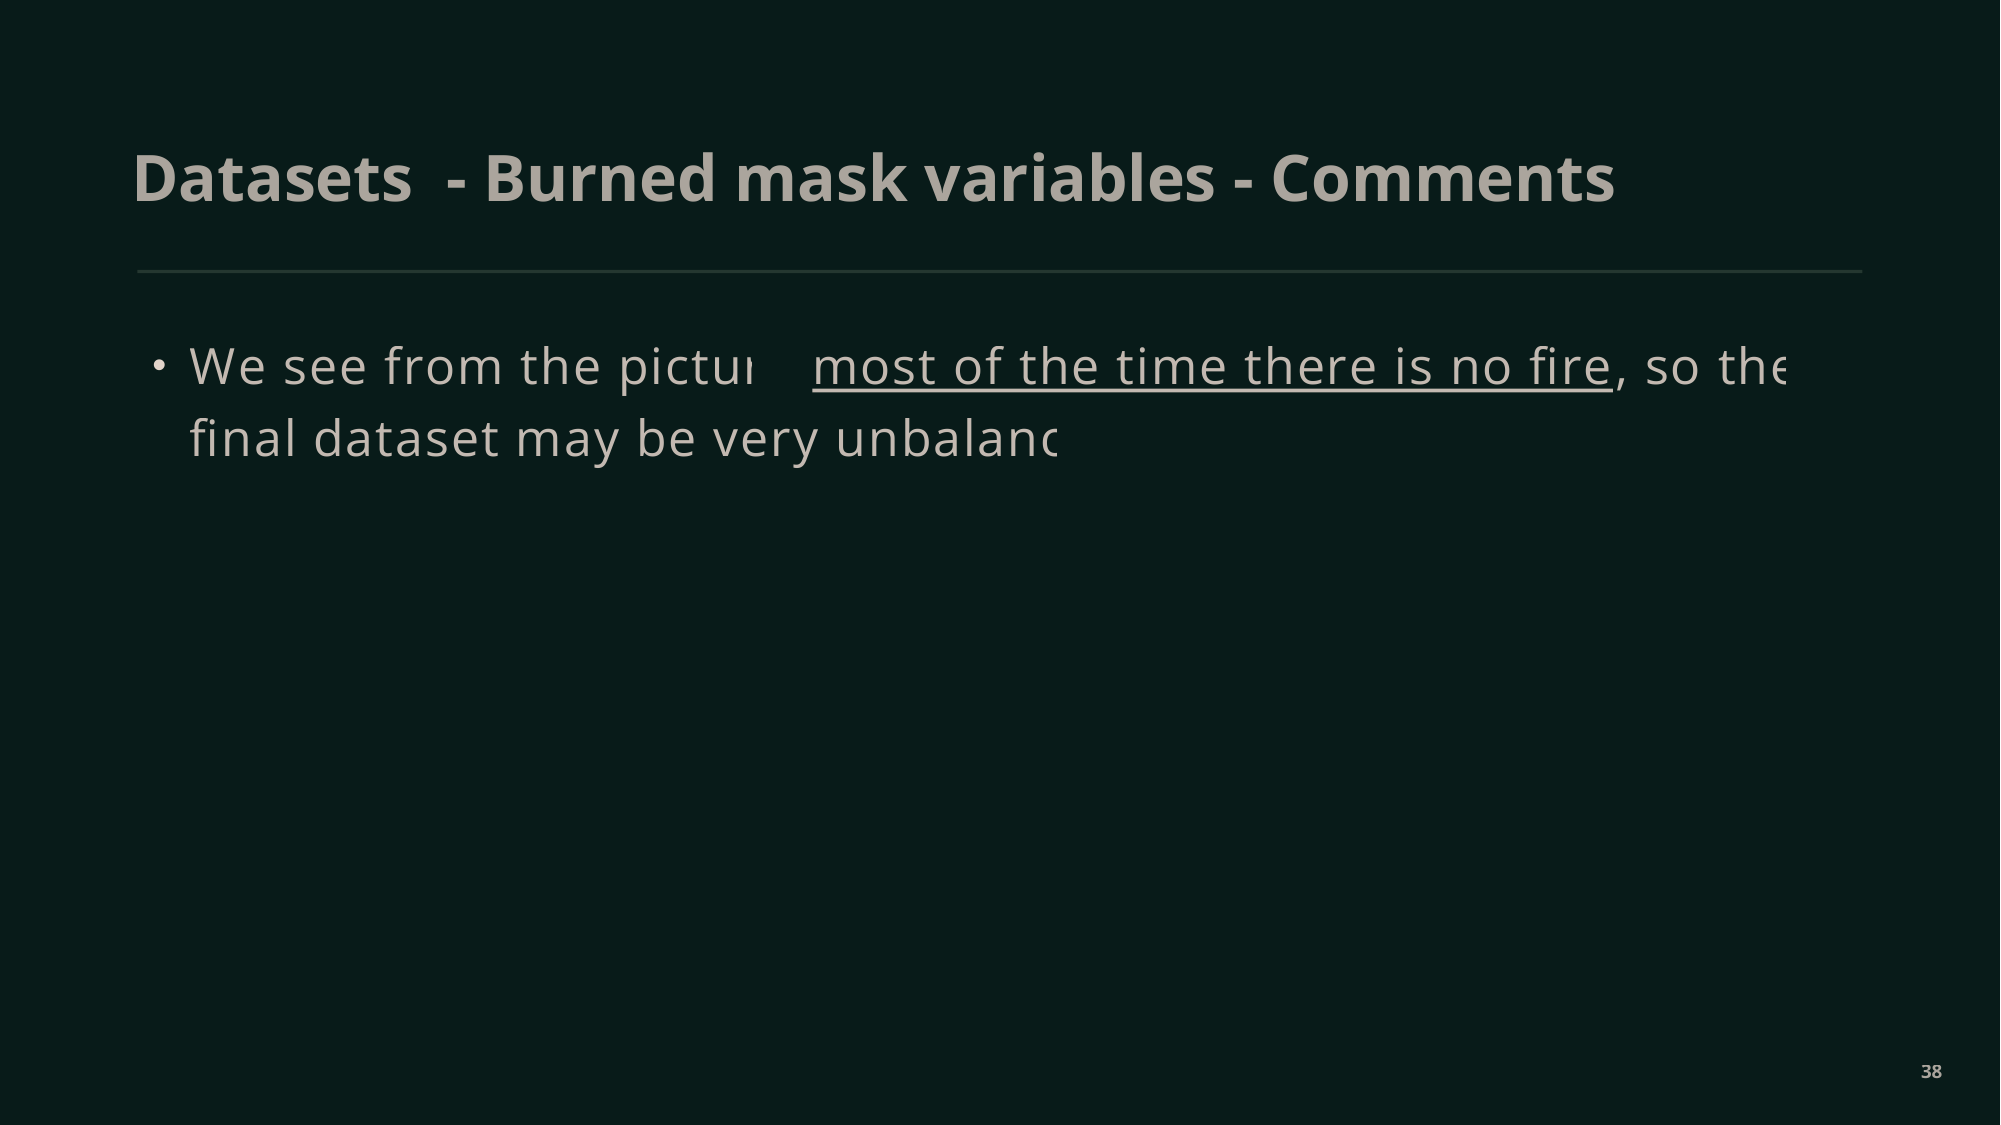

# Datasets  - Burned mask variables - Comments

We see from the picture most of the time there is no fire, so the final dataset may be very unbalanced
38